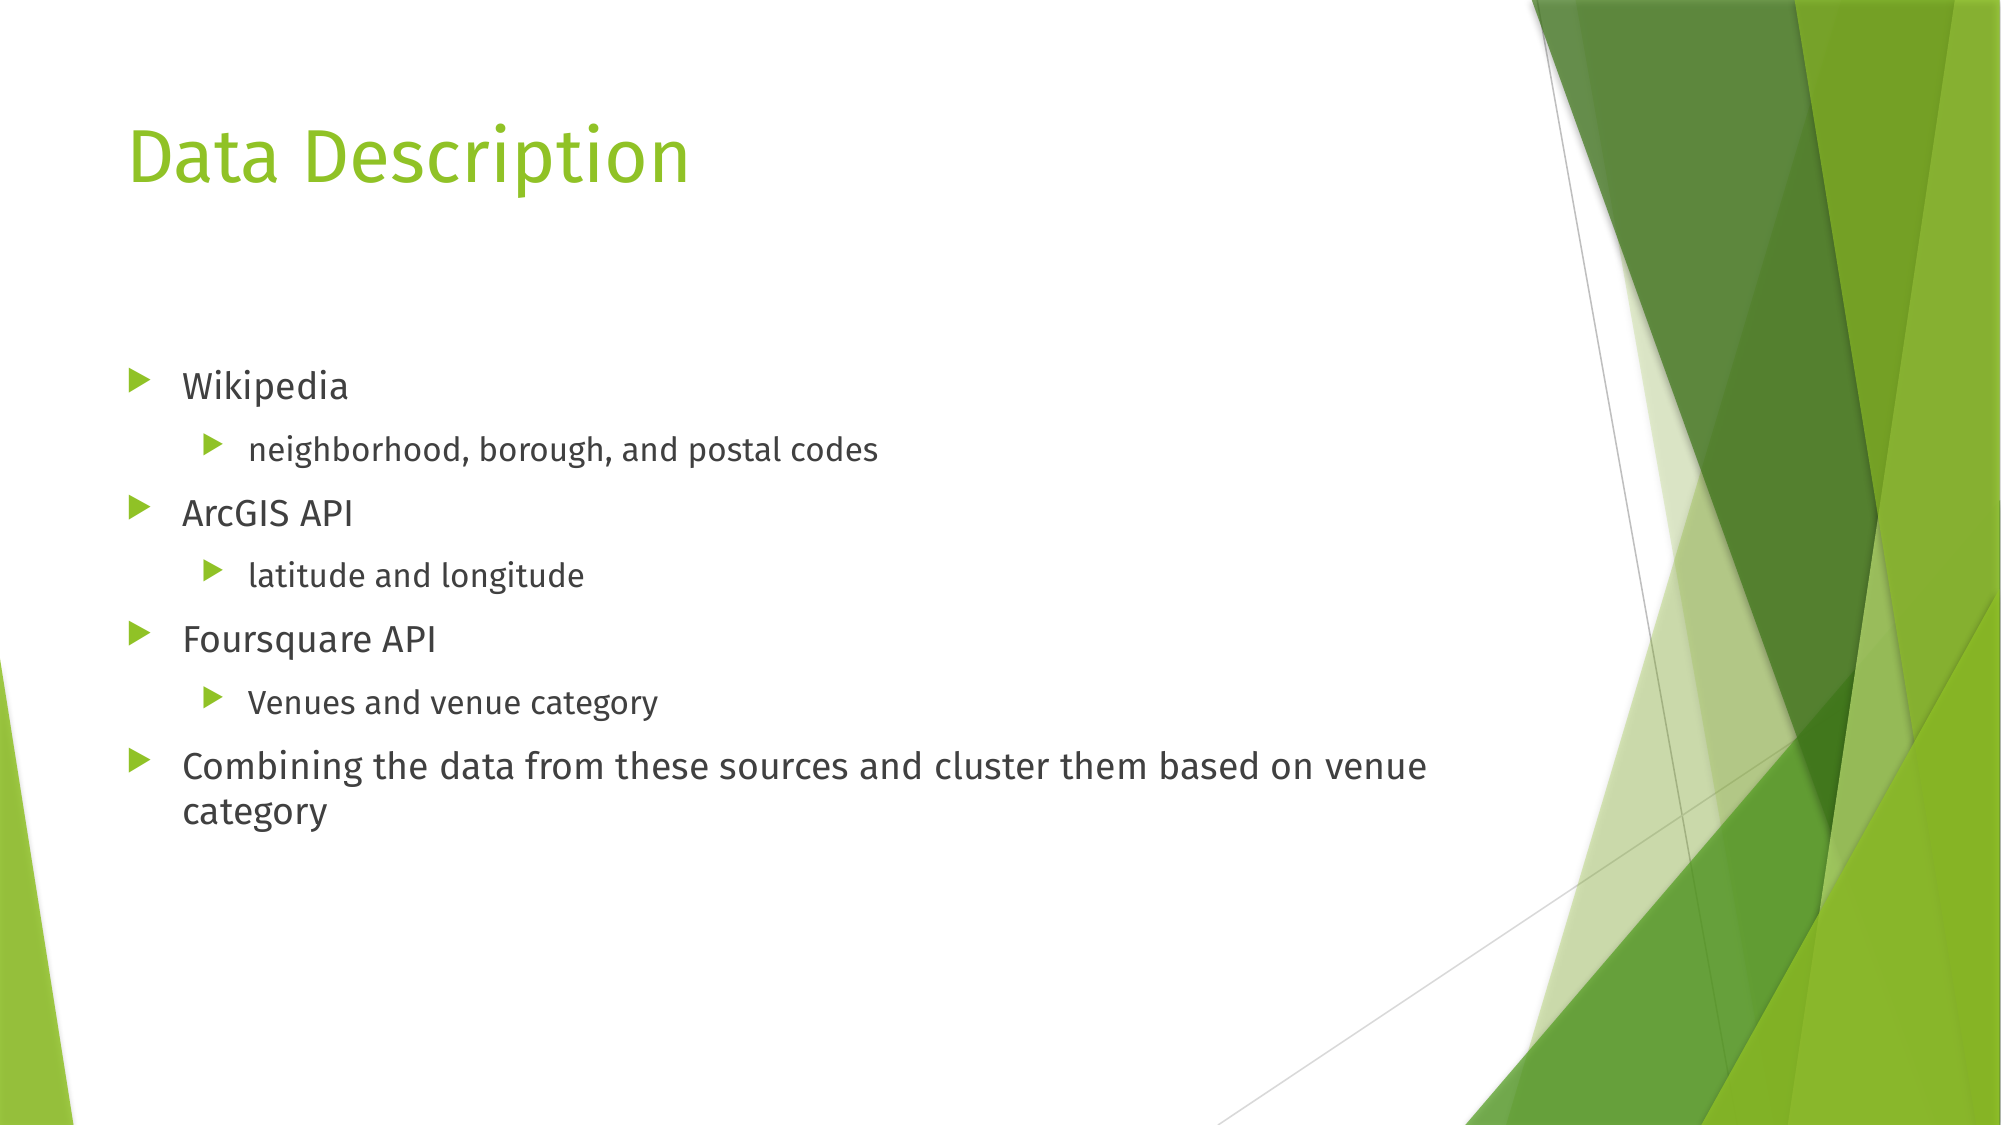

# Data Description
Wikipedia
neighborhood, borough, and postal codes
ArcGIS API
latitude and longitude
Foursquare API
Venues and venue category
Combining the data from these sources and cluster them based on venue category